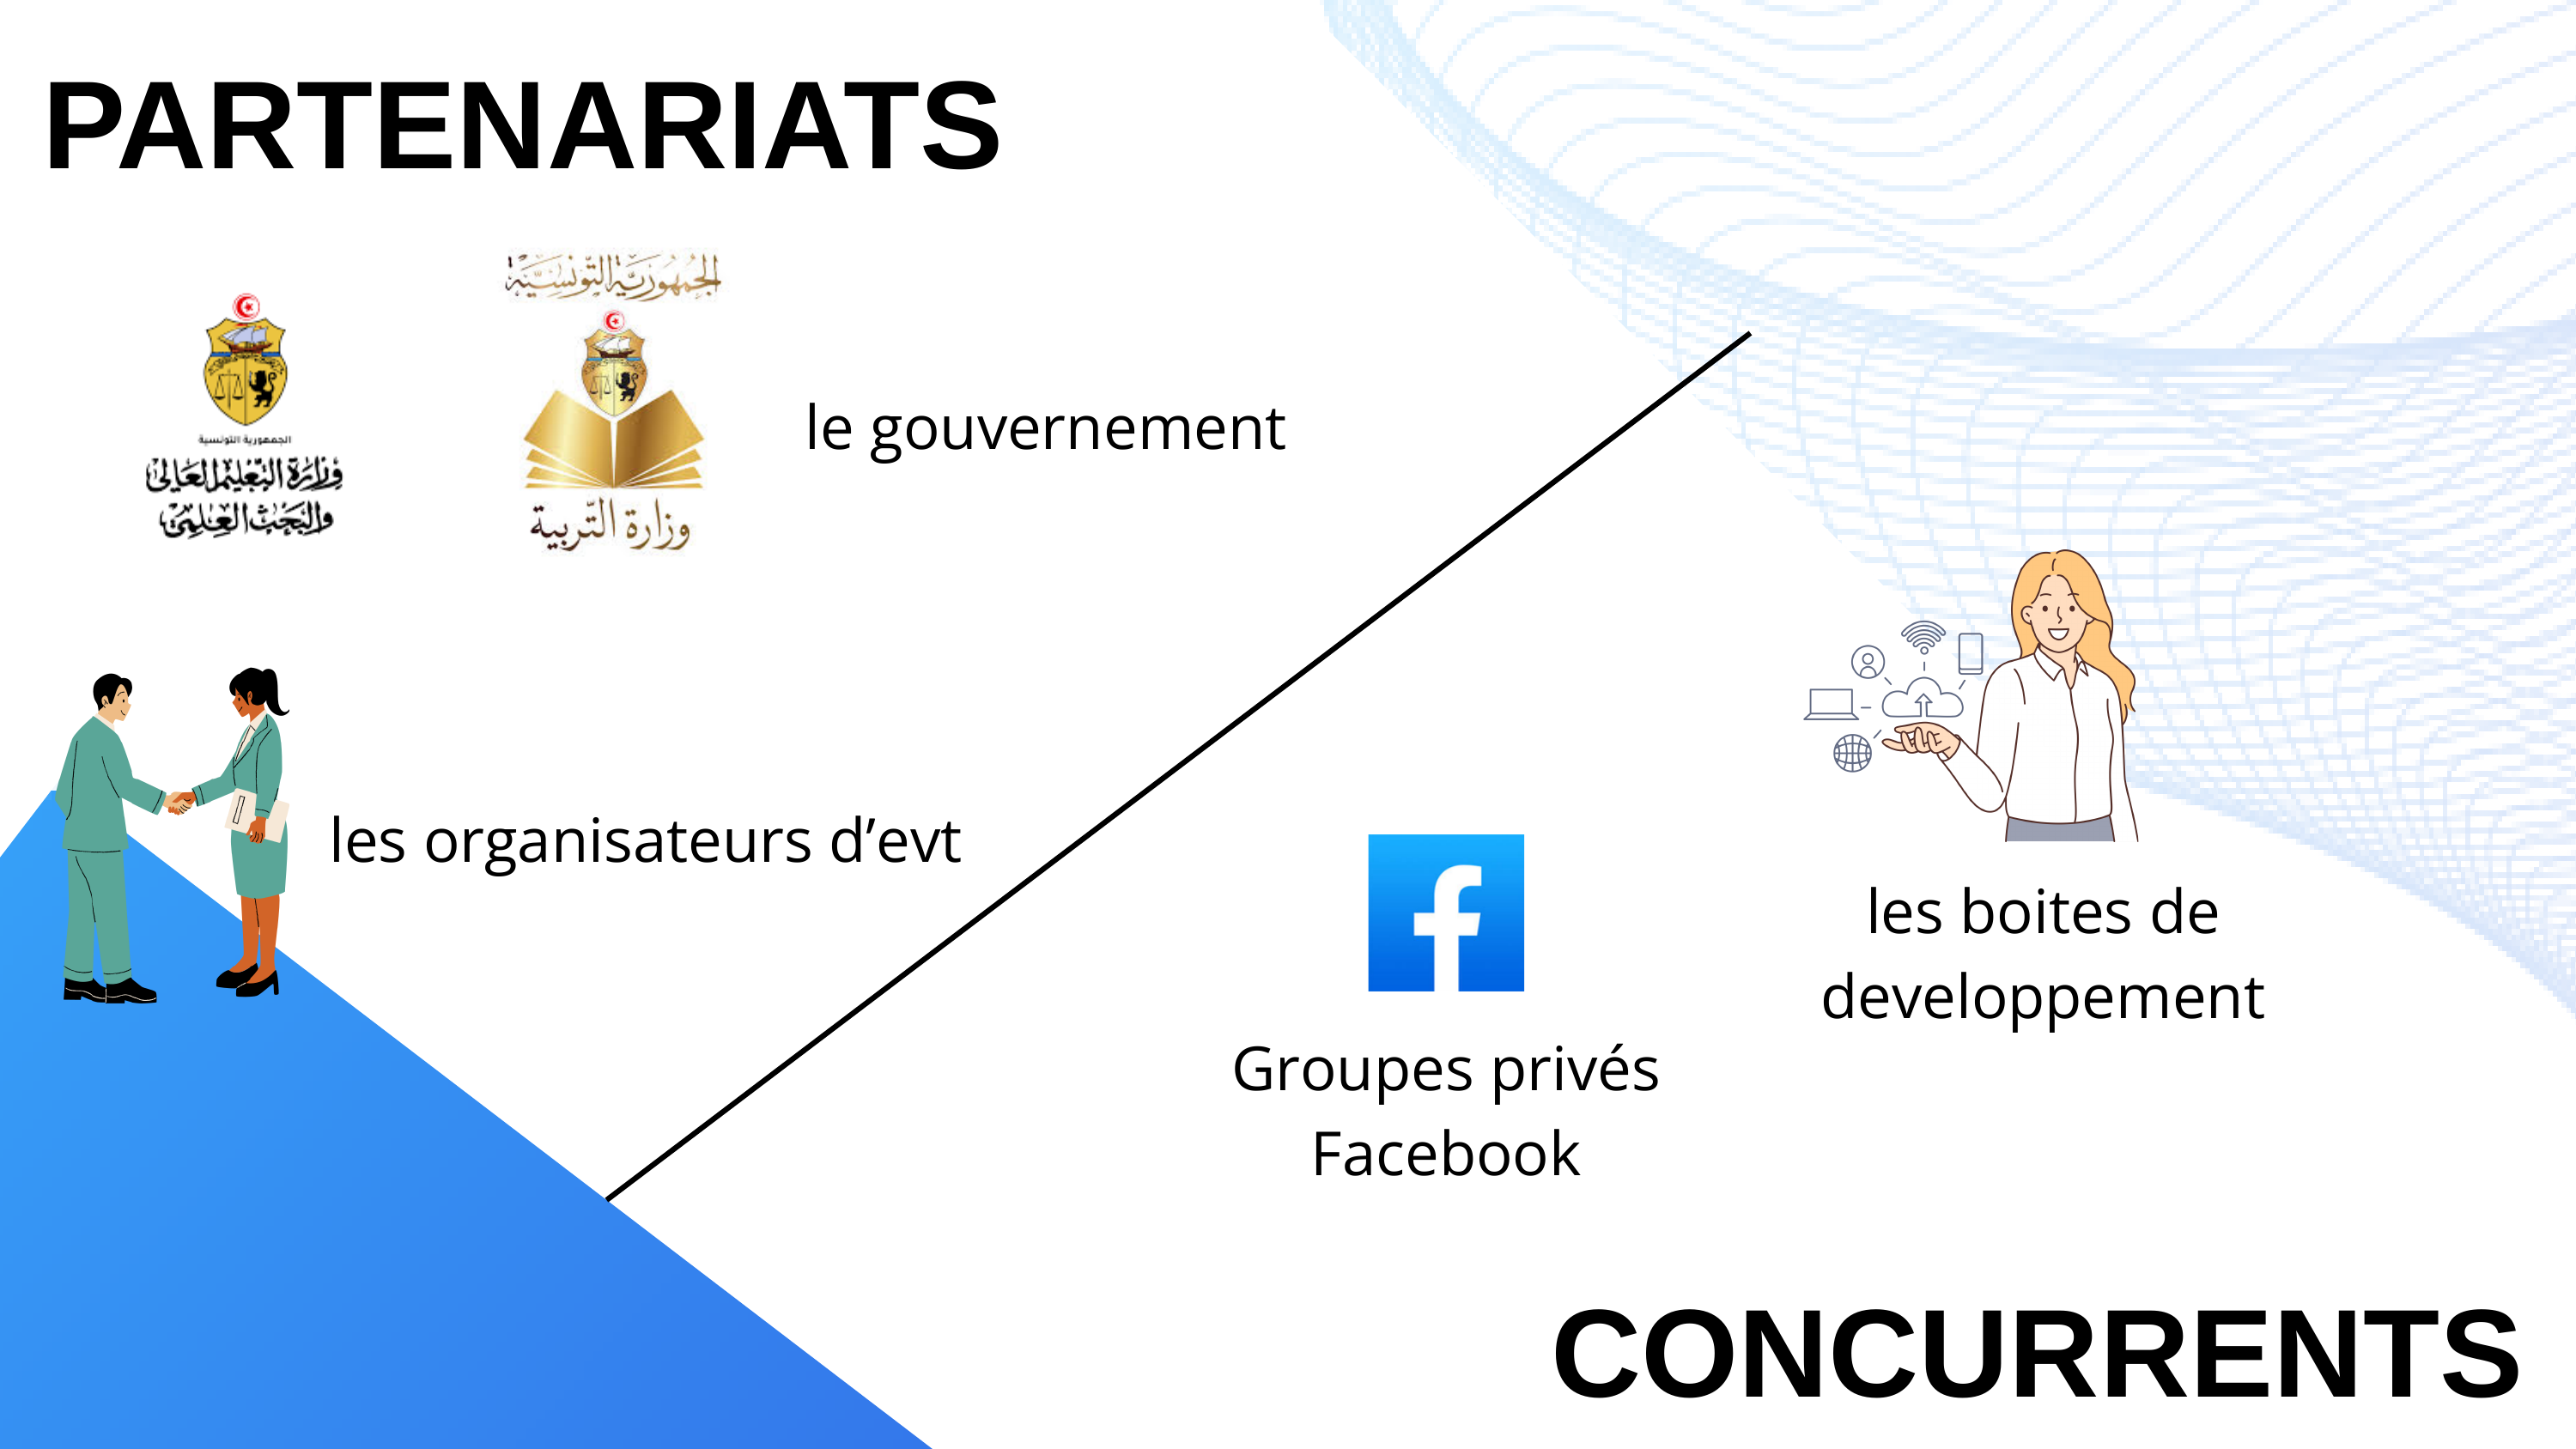

PARTENARIATS

le gouvernement

les organisateurs d’evt

les boites de developpement
Groupes privés Facebook

CONCURRENTS